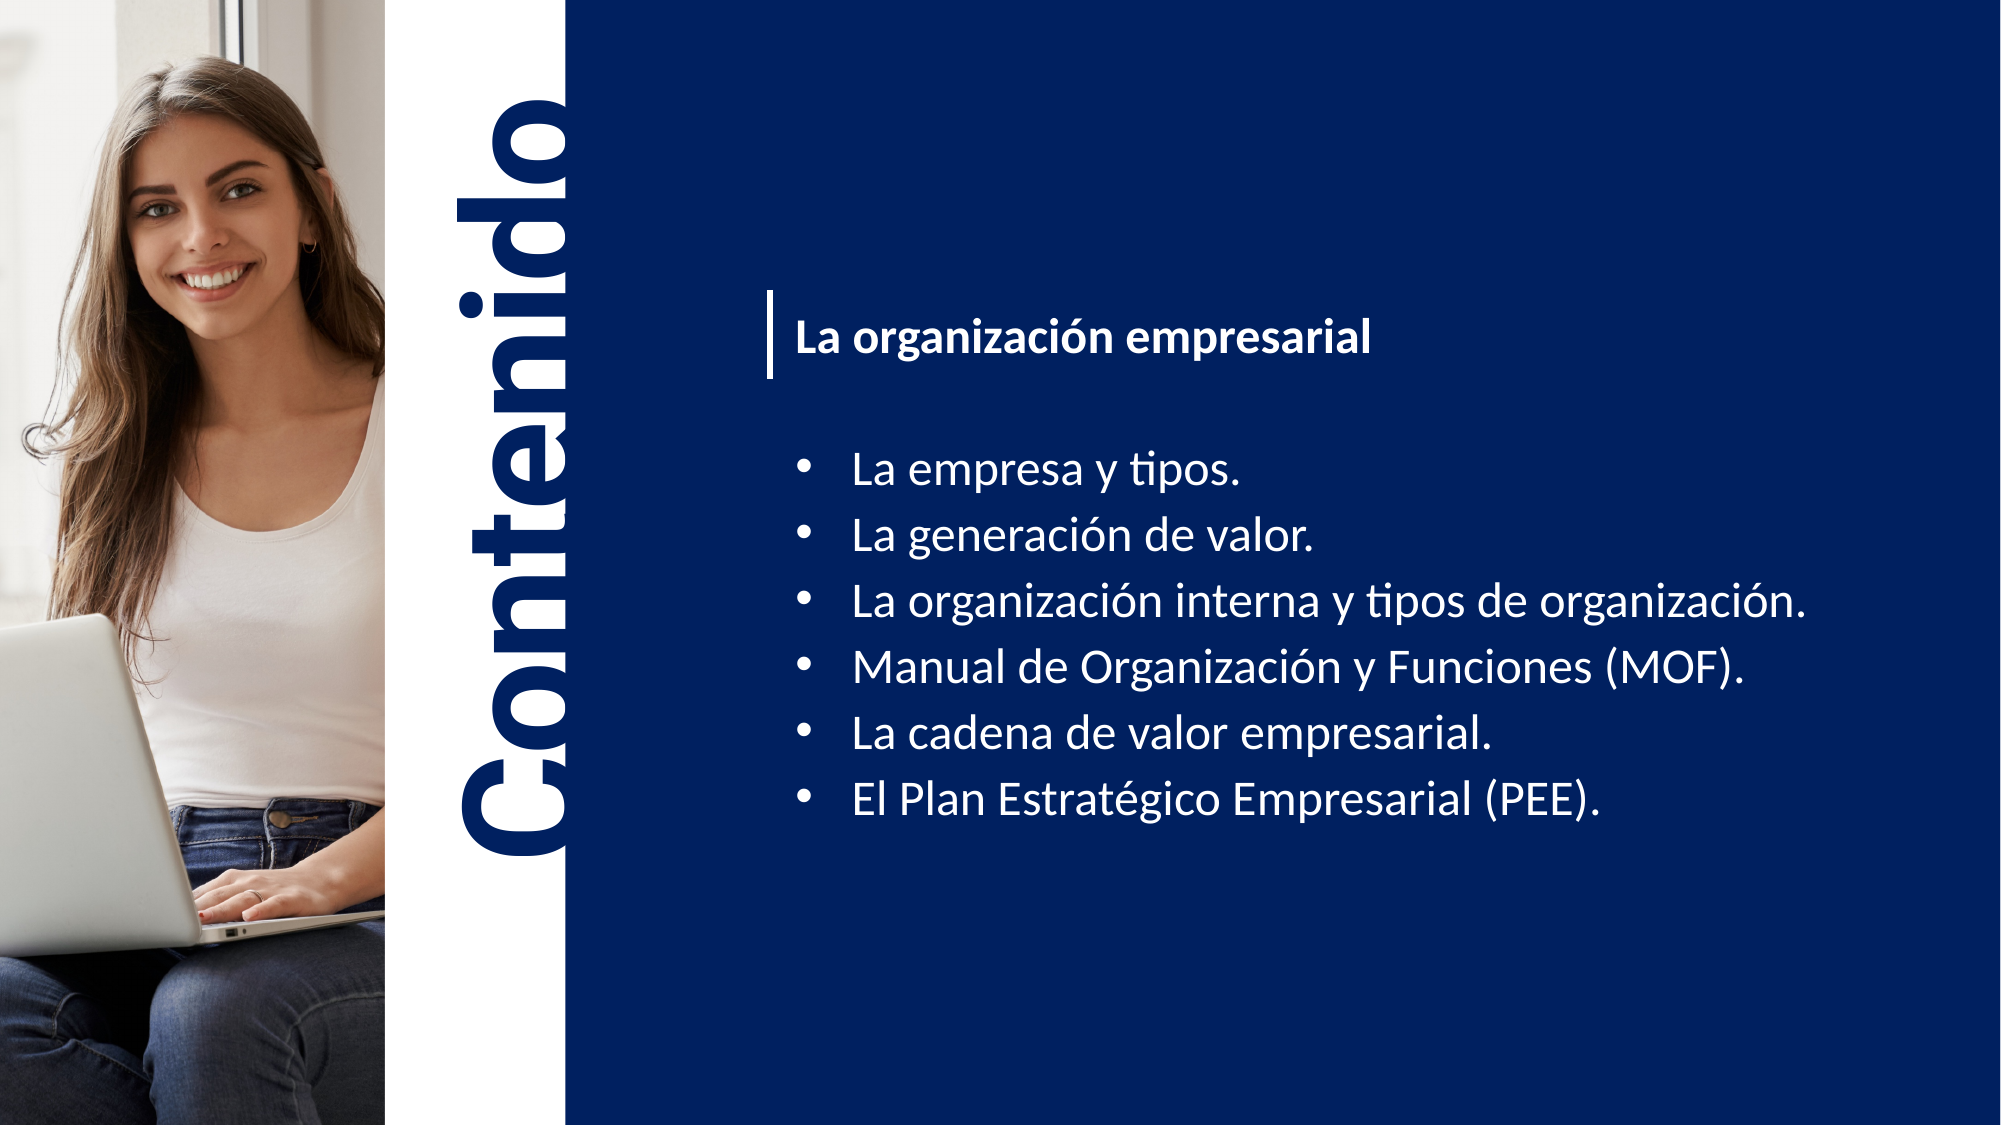

La organización empresarial

La empresa y tipos.
La generación de valor.
La organización interna y tipos de organización.
Manual de Organización y Funciones (MOF).
La cadena de valor empresarial.
El Plan Estratégico Empresarial (PEE).